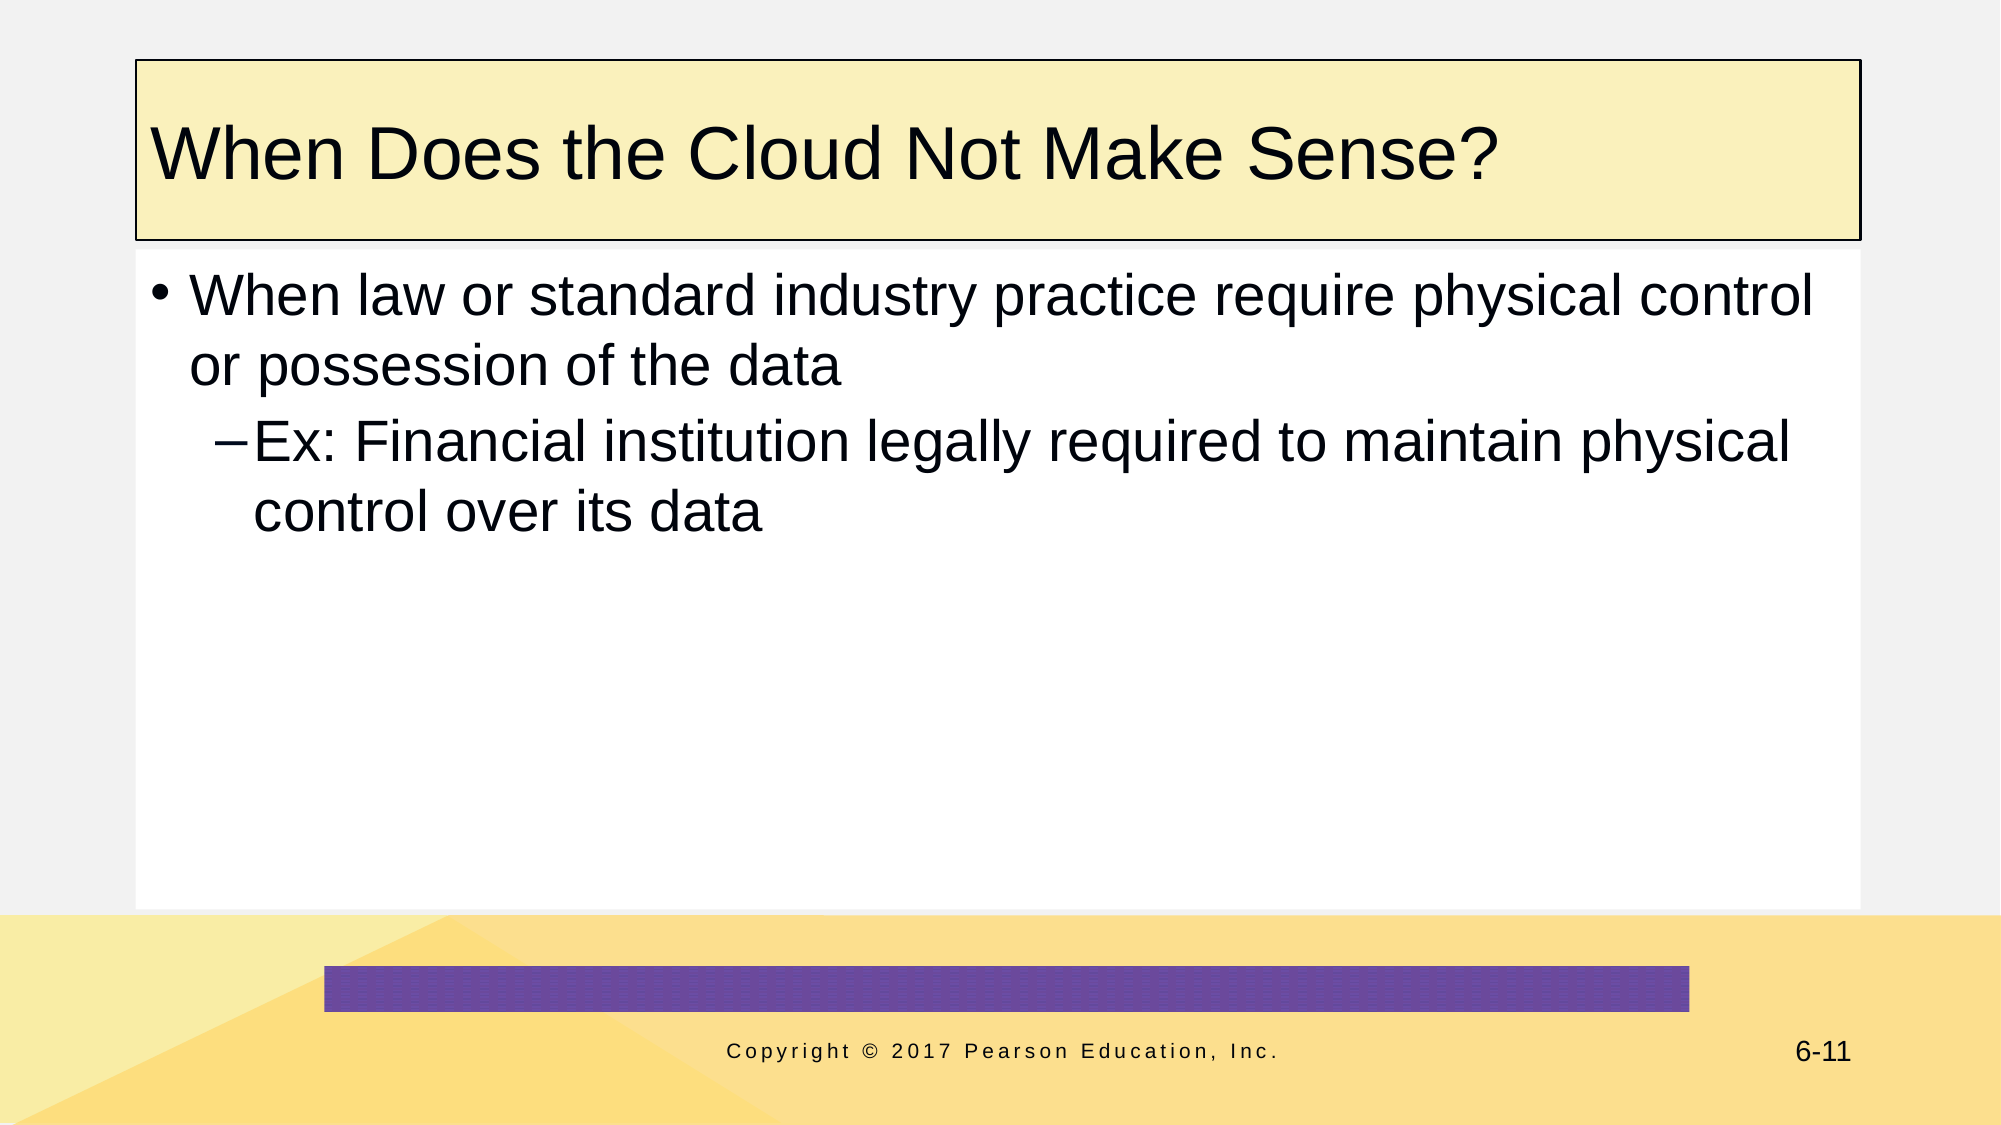

# When Does the Cloud Not Make Sense?
When law or standard industry practice require physical control or possession of the data
Ex: Financial institution legally required to maintain physical control over its data
Copyright © 2017 Pearson Education, Inc.